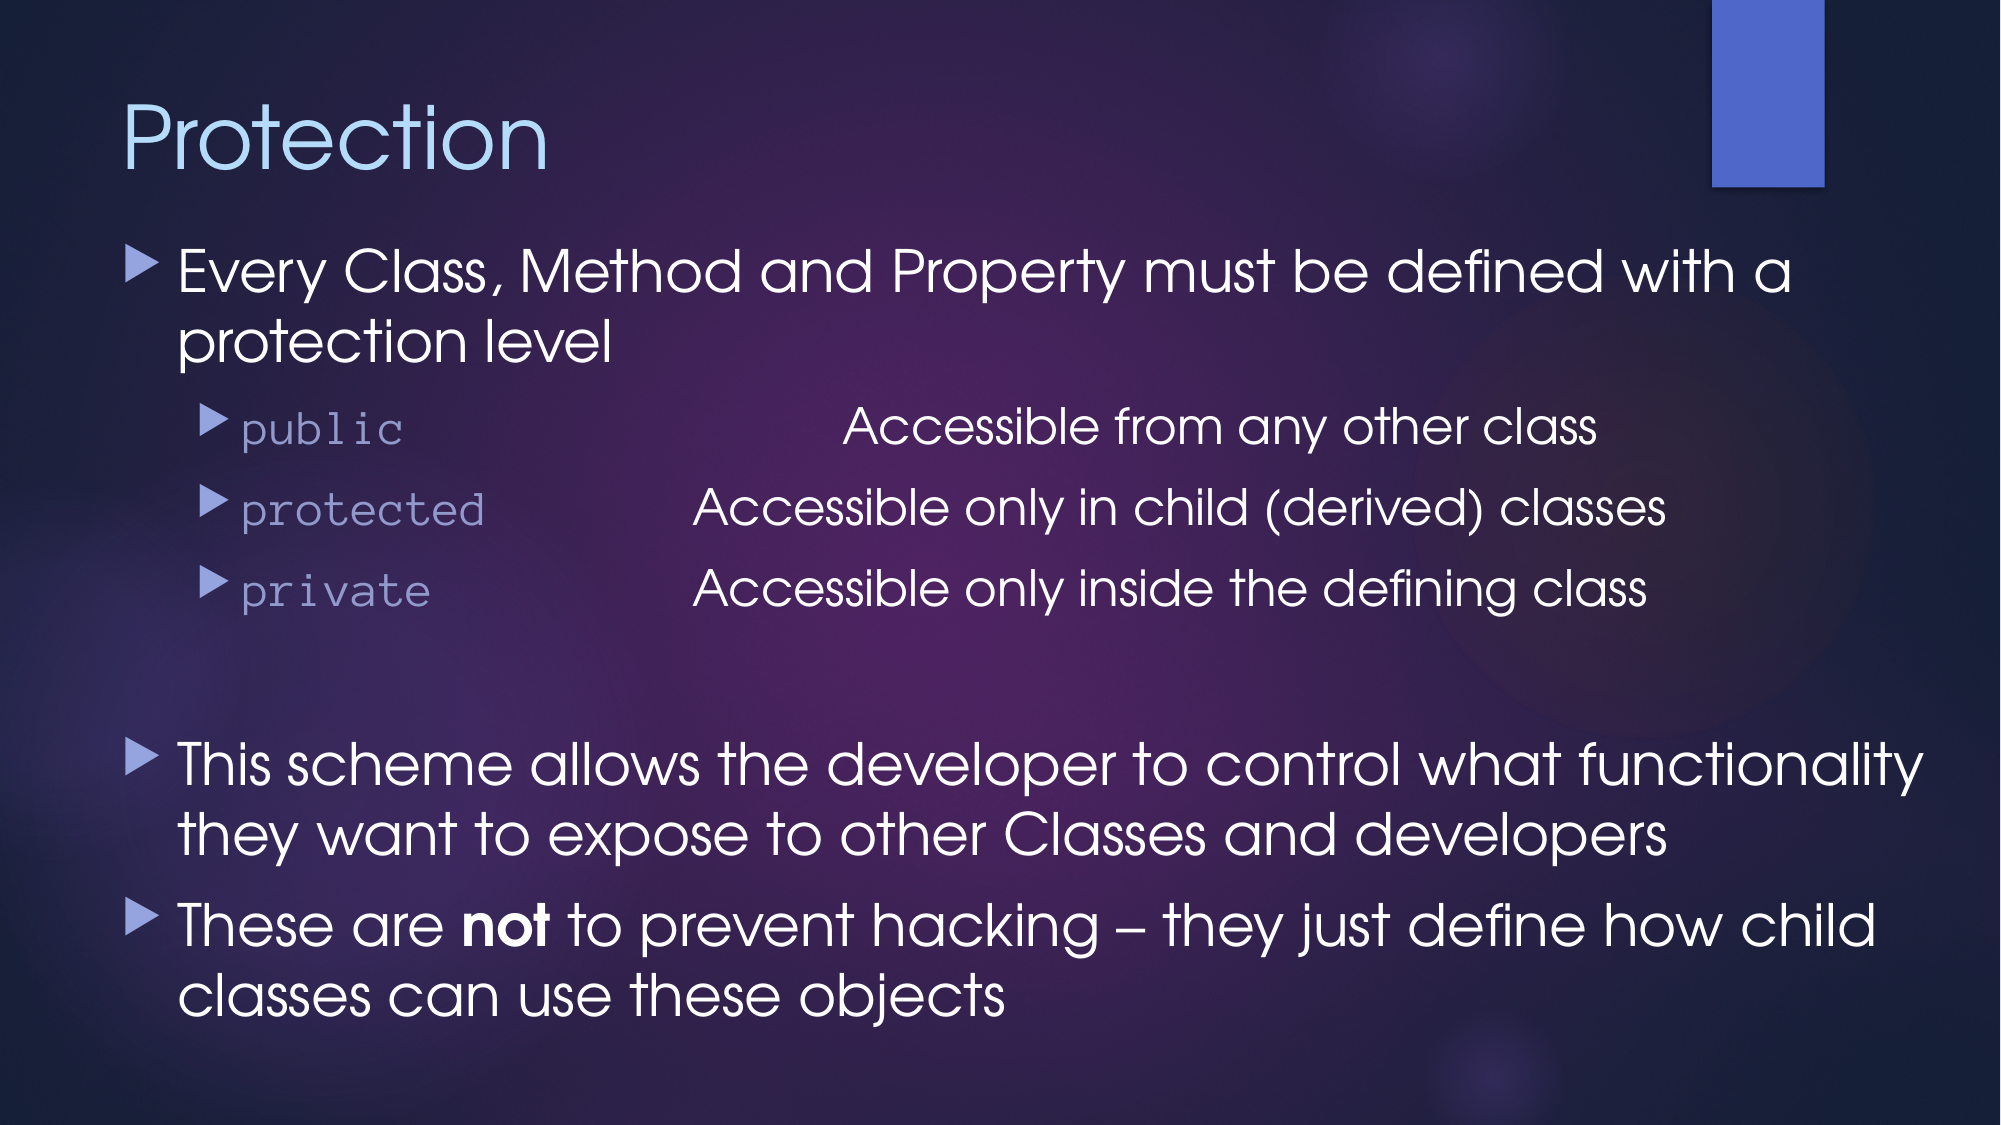

# Protection
Every Class, Method and Property must be defined with a protection level
public			Accessible from any other class
protected		Accessible only in child (derived) classes
private		Accessible only inside the defining class

This scheme allows the developer to control what functionality they want to expose to other Classes and developers
These are not to prevent hacking – they just define how child classes can use these objects